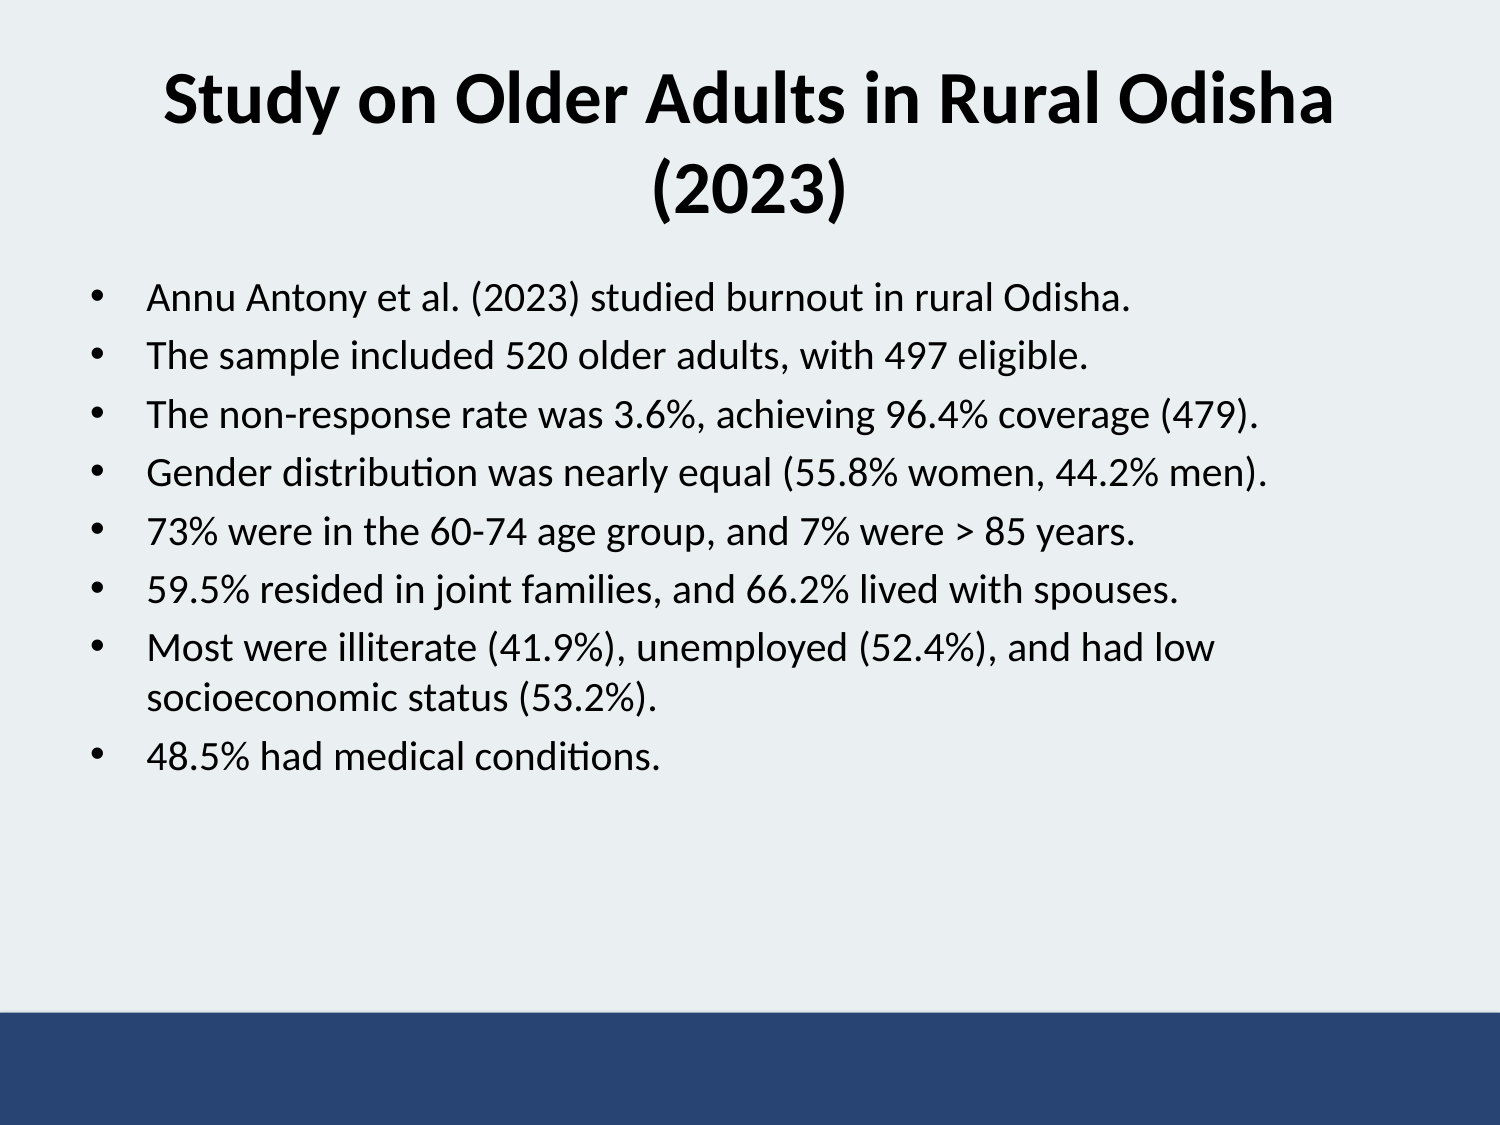

# Study on Older Adults in Rural Odisha (2023)
Annu Antony et al. (2023) studied burnout in rural Odisha.
The sample included 520 older adults, with 497 eligible.
The non-response rate was 3.6%, achieving 96.4% coverage (479).
Gender distribution was nearly equal (55.8% women, 44.2% men).
73% were in the 60-74 age group, and 7% were > 85 years.
59.5% resided in joint families, and 66.2% lived with spouses.
Most were illiterate (41.9%), unemployed (52.4%), and had low socioeconomic status (53.2%).
48.5% had medical conditions.